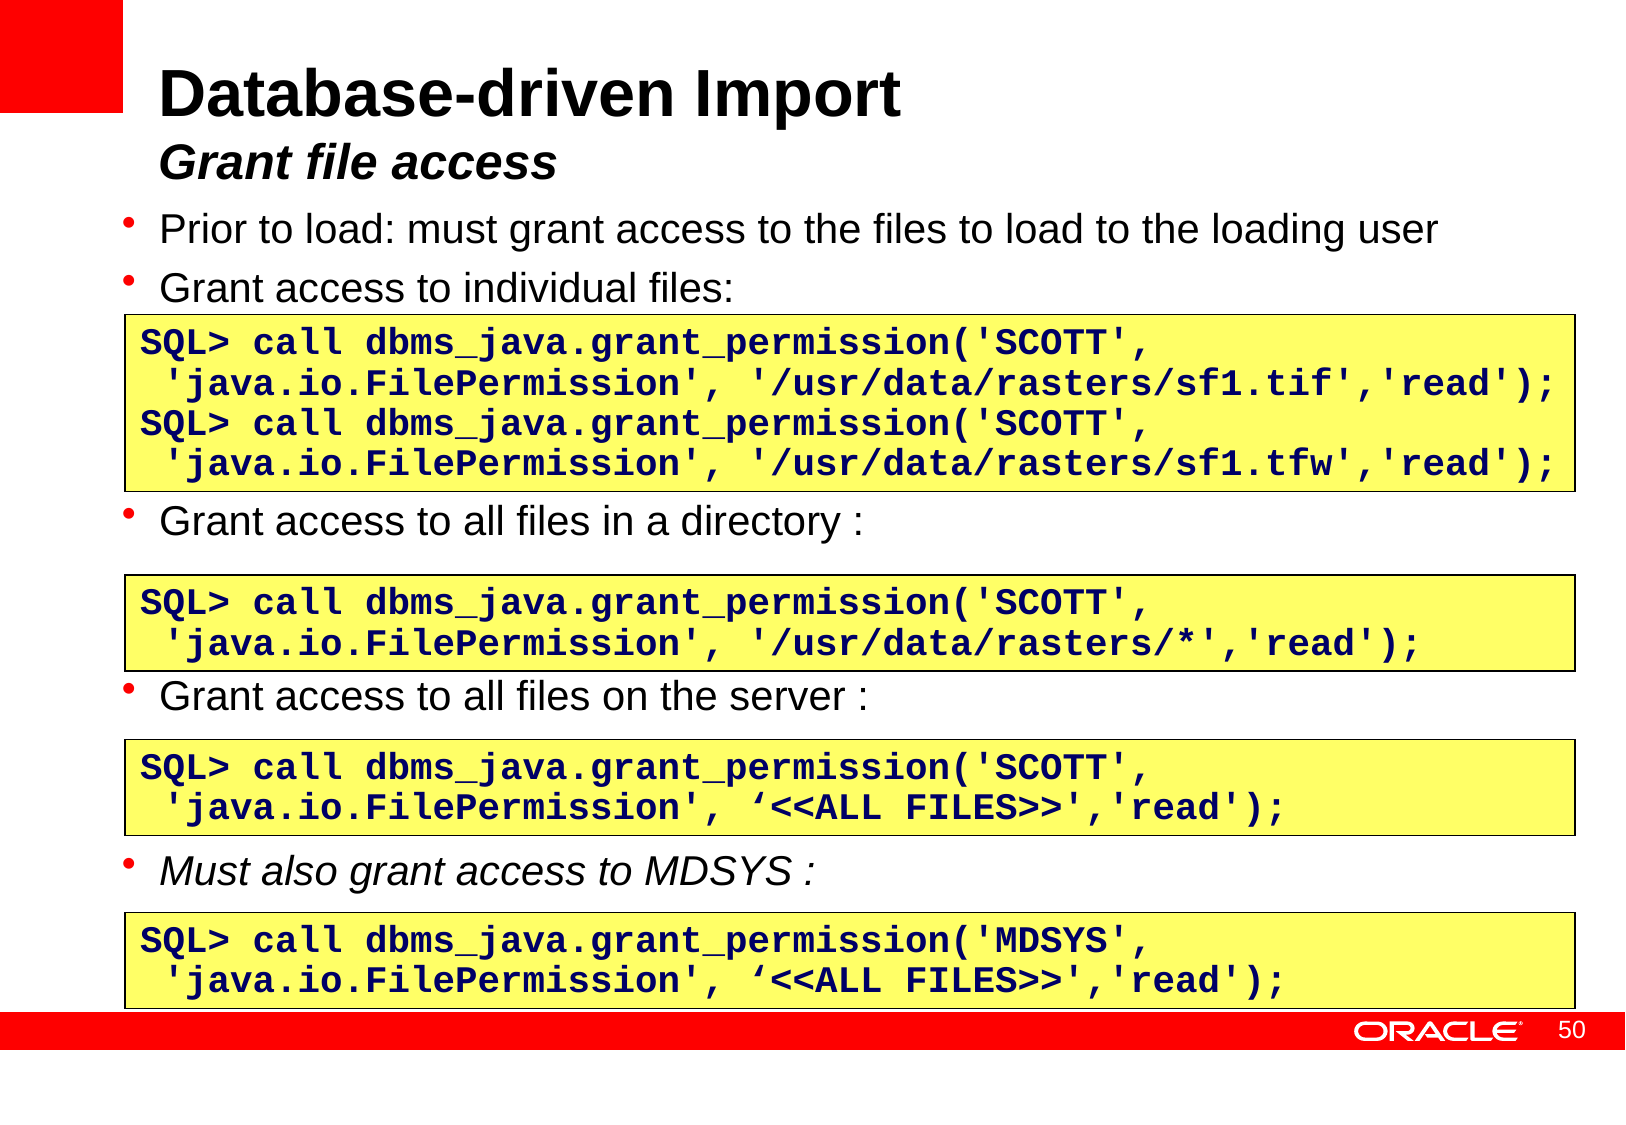

# Database-driven Import Grant file access
Prior to load: must grant access to the files to load to the loading user
Grant access to individual files:

Grant access to all files in a directory :

Grant access to all files on the server :

Must also grant access to MDSYS :
SQL> call dbms_java.grant_permission('SCOTT',
 'java.io.FilePermission', '/usr/data/rasters/sf1.tif','read');
SQL> call dbms_java.grant_permission('SCOTT',
 'java.io.FilePermission', '/usr/data/rasters/sf1.tfw','read');
SQL> call dbms_java.grant_permission('SCOTT',
 'java.io.FilePermission', '/usr/data/rasters/*','read');
SQL> call dbms_java.grant_permission('SCOTT',
 'java.io.FilePermission', ‘<<ALL FILES>>','read');
SQL> call dbms_java.grant_permission('MDSYS',
 'java.io.FilePermission', ‘<<ALL FILES>>','read');